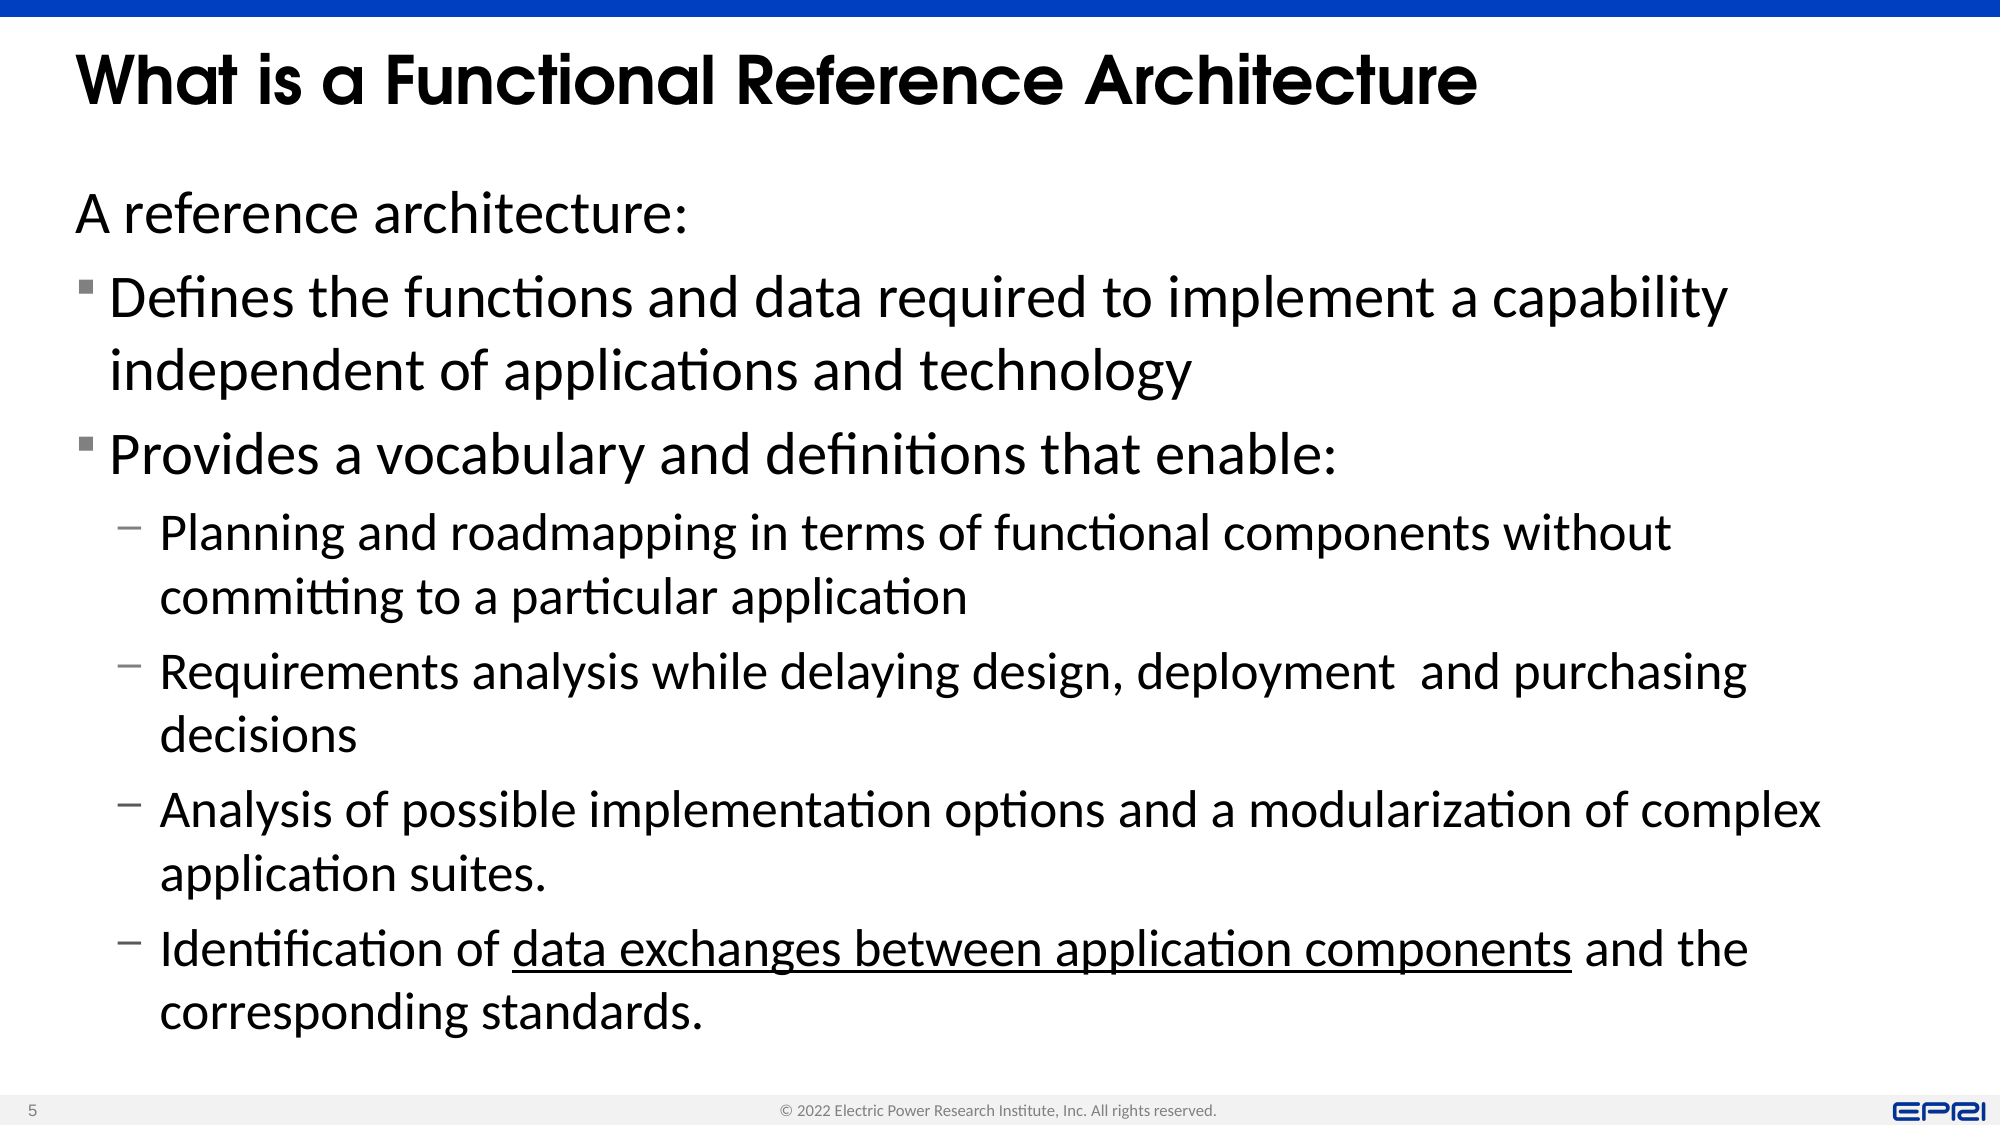

# What is a Functional Reference Architecture
A reference architecture:
Defines the functions and data required to implement a capability independent of applications and technology
Provides a vocabulary and definitions that enable:
Planning and roadmapping in terms of functional components without committing to a particular application
Requirements analysis while delaying design, deployment  and purchasing decisions
Analysis of possible implementation options and a modularization of complex application suites.
Identification of data exchanges between application components and the corresponding standards.